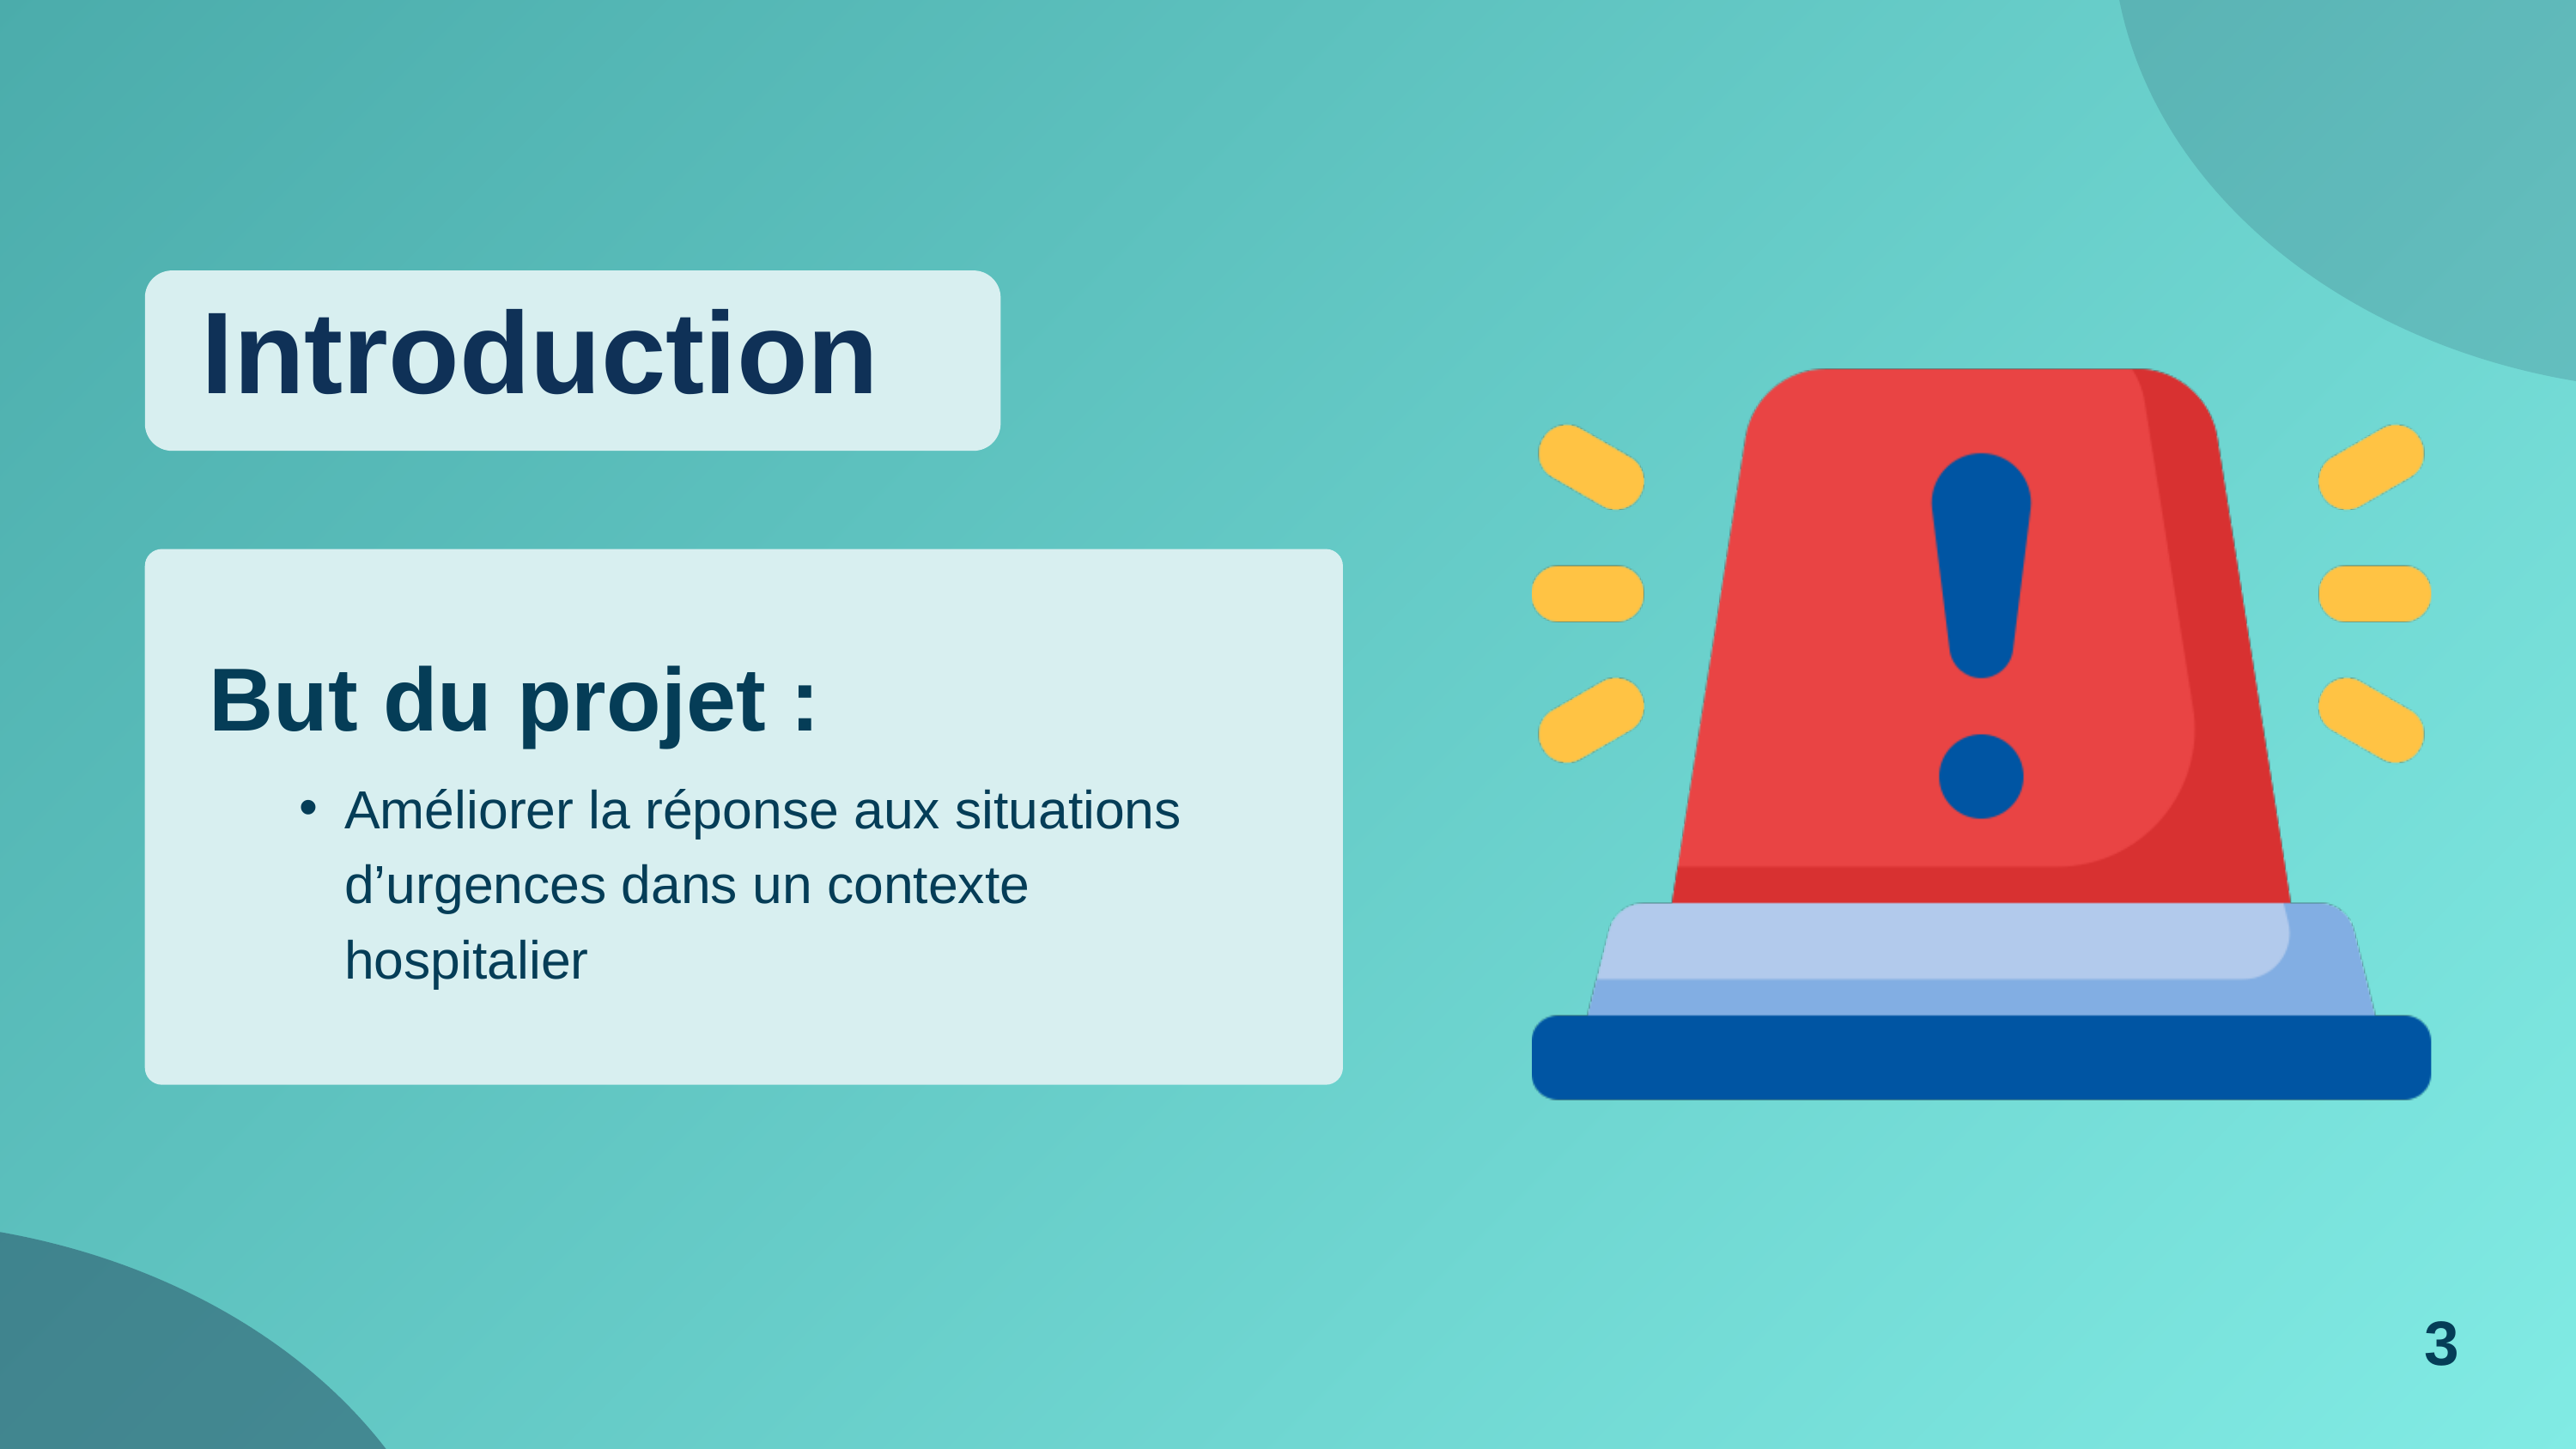

Introduction

But du projet :

Améliorer la réponse aux situations d’urgences dans un contexte hospitalier

3